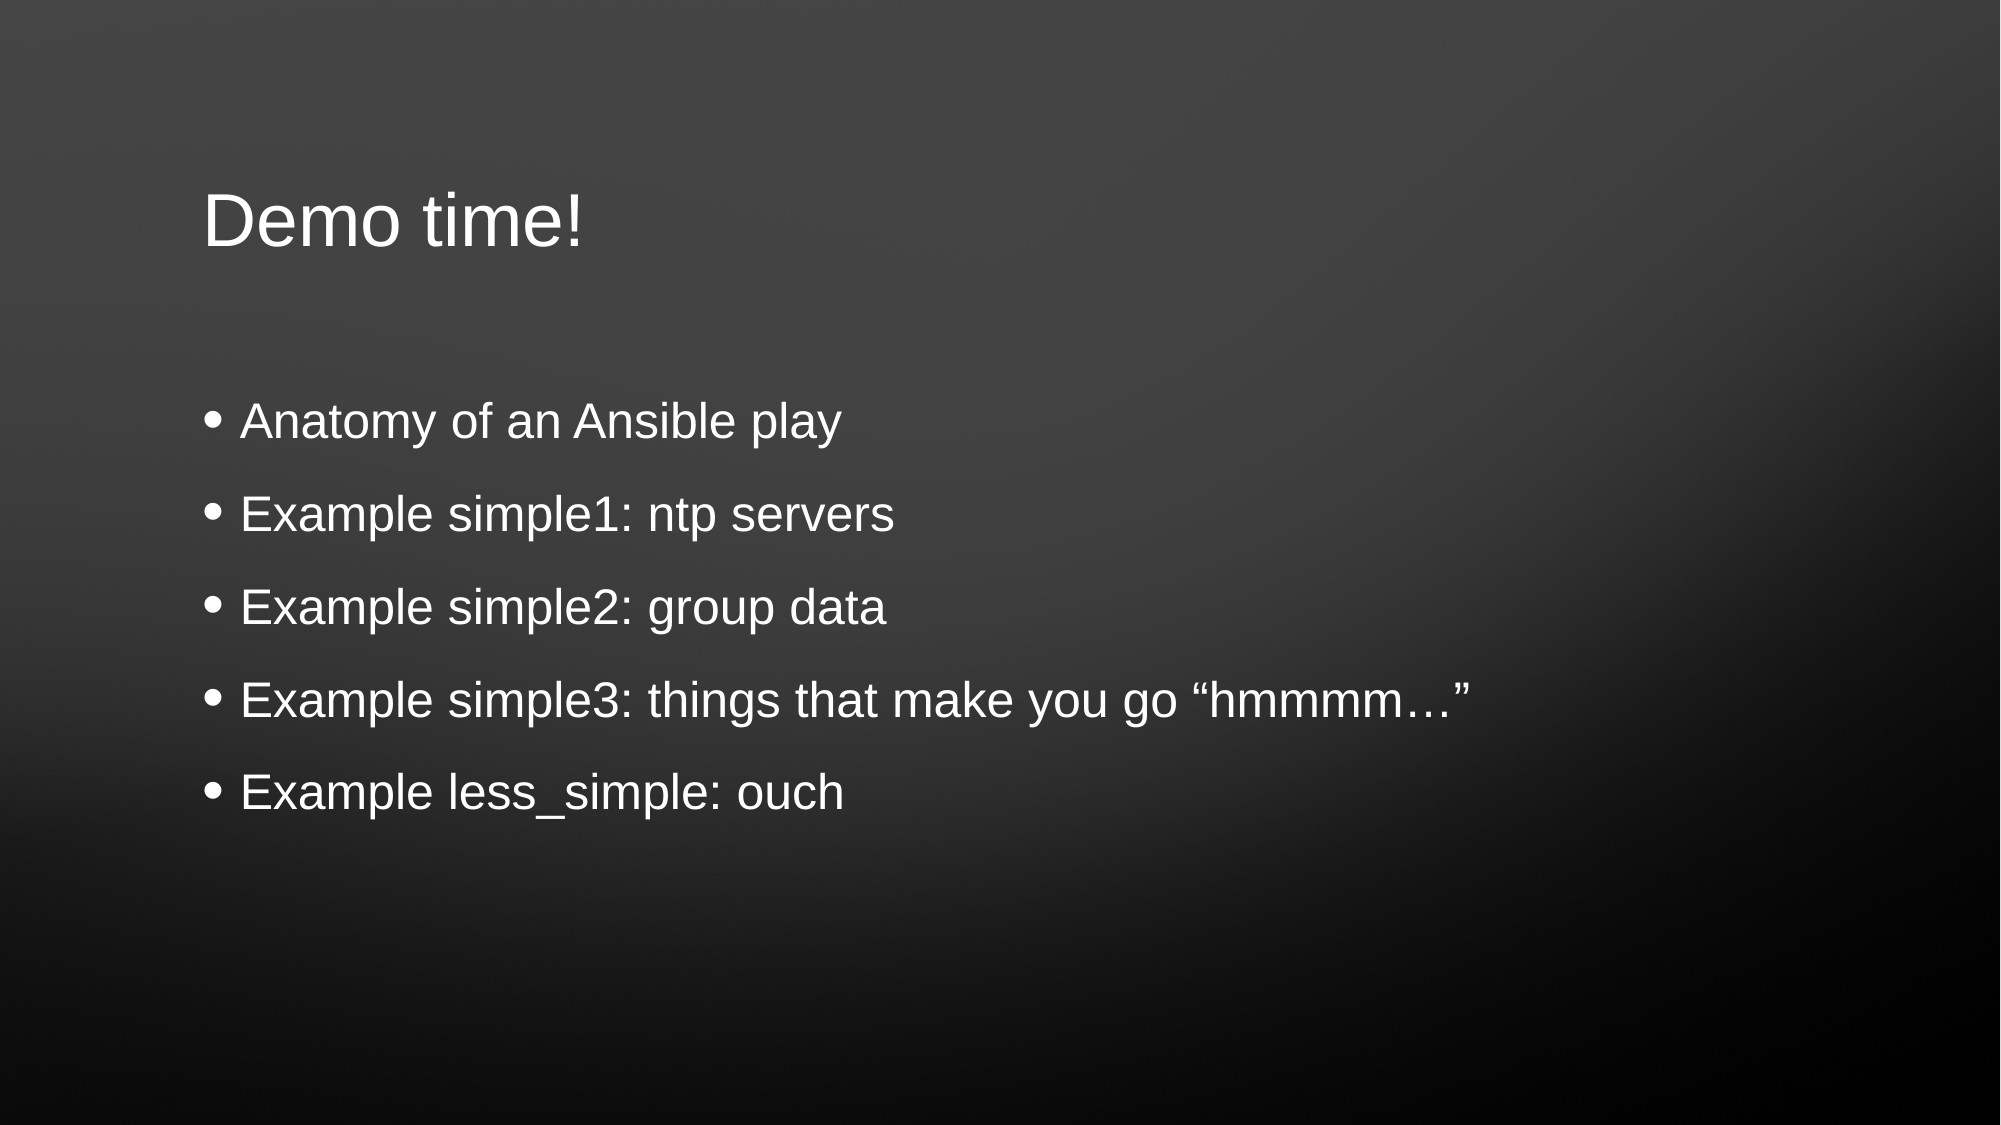

# Demo time!
Anatomy of an Ansible play
Example simple1: ntp servers
Example simple2: group data
Example simple3: things that make you go “hmmmm…”
Example less_simple: ouch